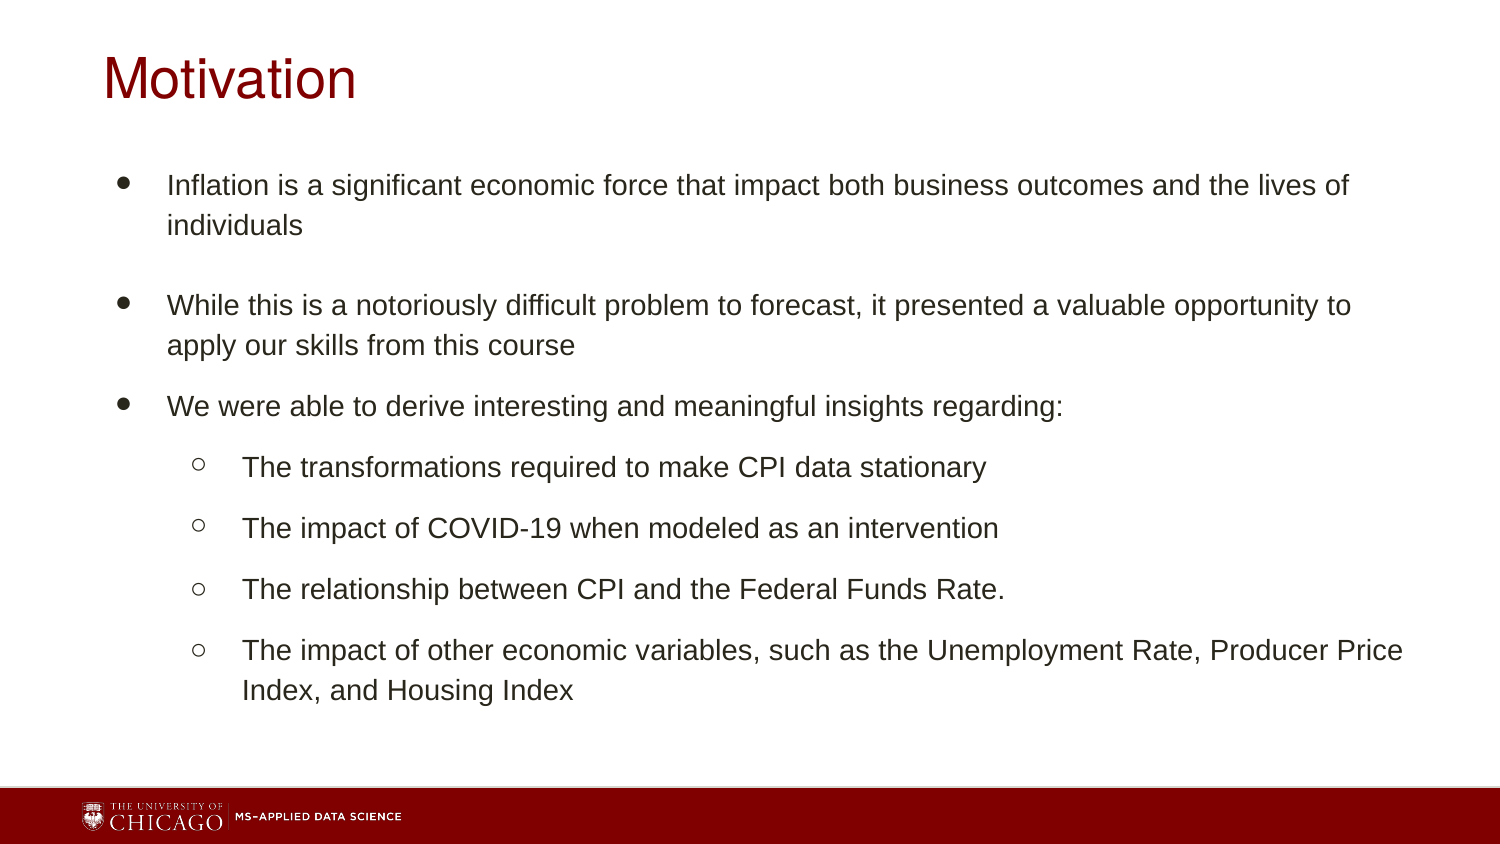

# Motivation
Inflation is a significant economic force that impact both business outcomes and the lives of individuals

While this is a notoriously difficult problem to forecast, it presented a valuable opportunity to apply our skills from this course
We were able to derive interesting and meaningful insights regarding:
The transformations required to make CPI data stationary
The impact of COVID-19 when modeled as an intervention
The relationship between CPI and the Federal Funds Rate.
The impact of other economic variables, such as the Unemployment Rate, Producer Price Index, and Housing Index